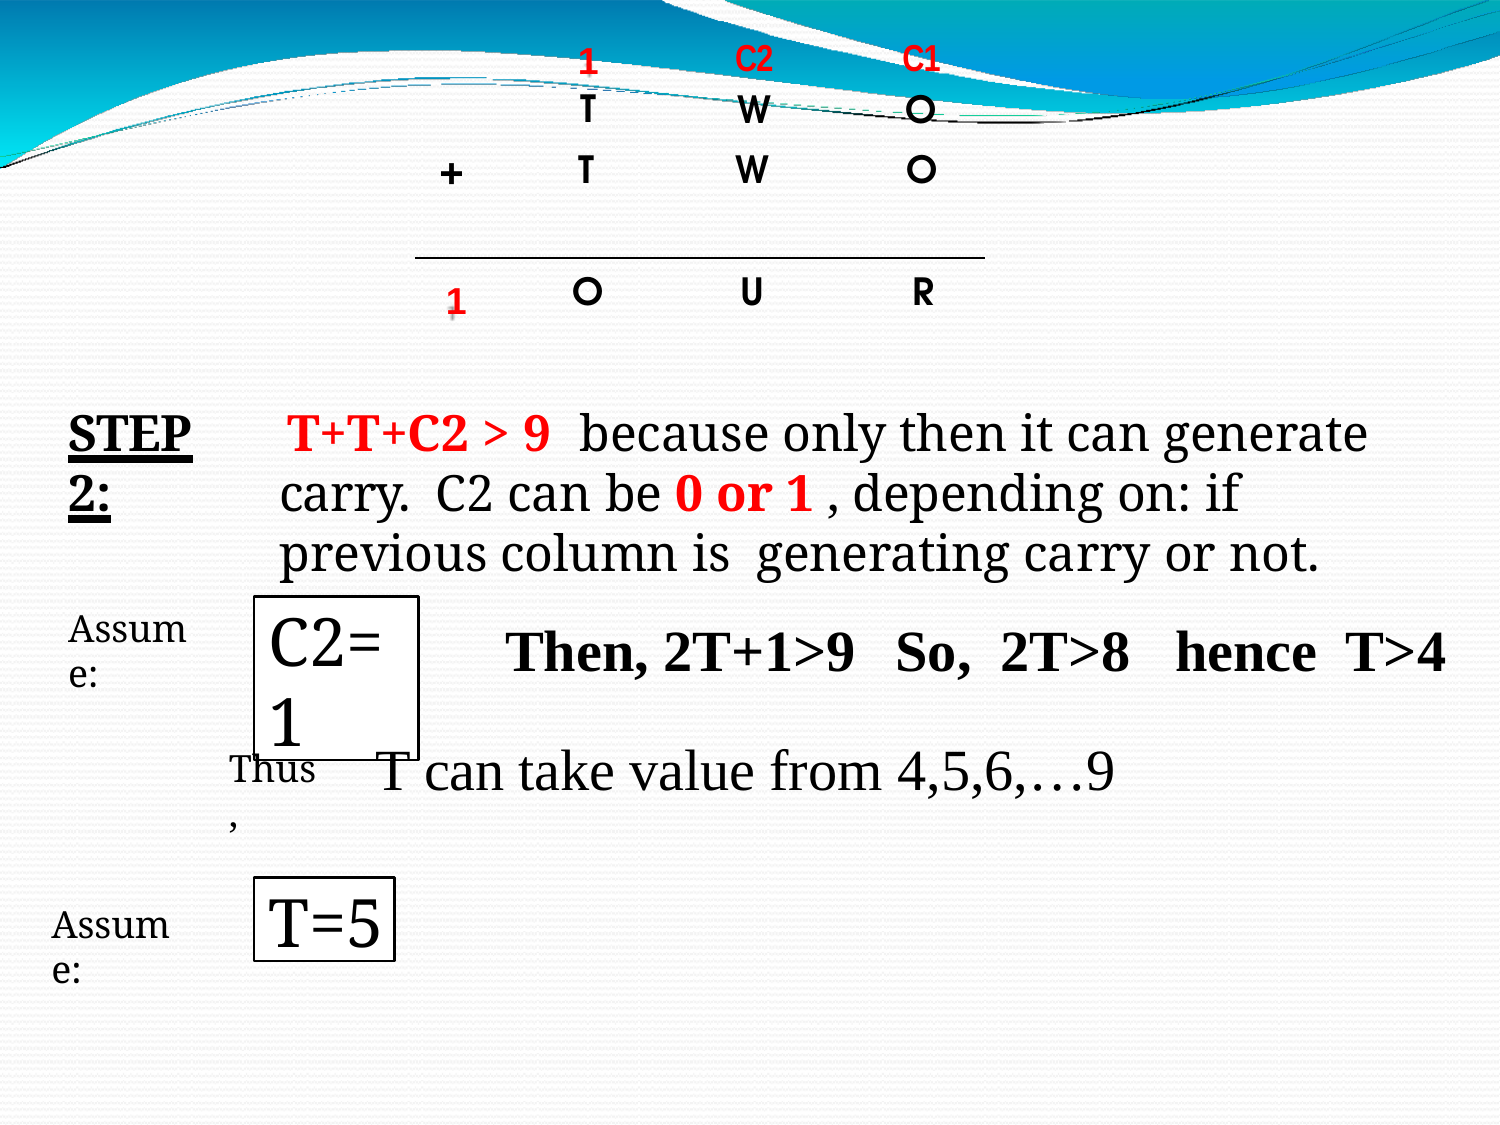

|  | 1 T | C2 W | C1 O |
| --- | --- | --- | --- |
| + | T | W | O |
| 1 | O | U | R |

STEP 2:
T+T+C2 > 9	because only then it can generate carry.  C2 can be 0 or 1 , depending on: if previous column is  generating carry or not.
C2=1
Assume:
Then, 2T+1>9	So,	2T>8	hence	T>4
T can take value from 4,5,6,…9
Thus,
T=5
Assume: